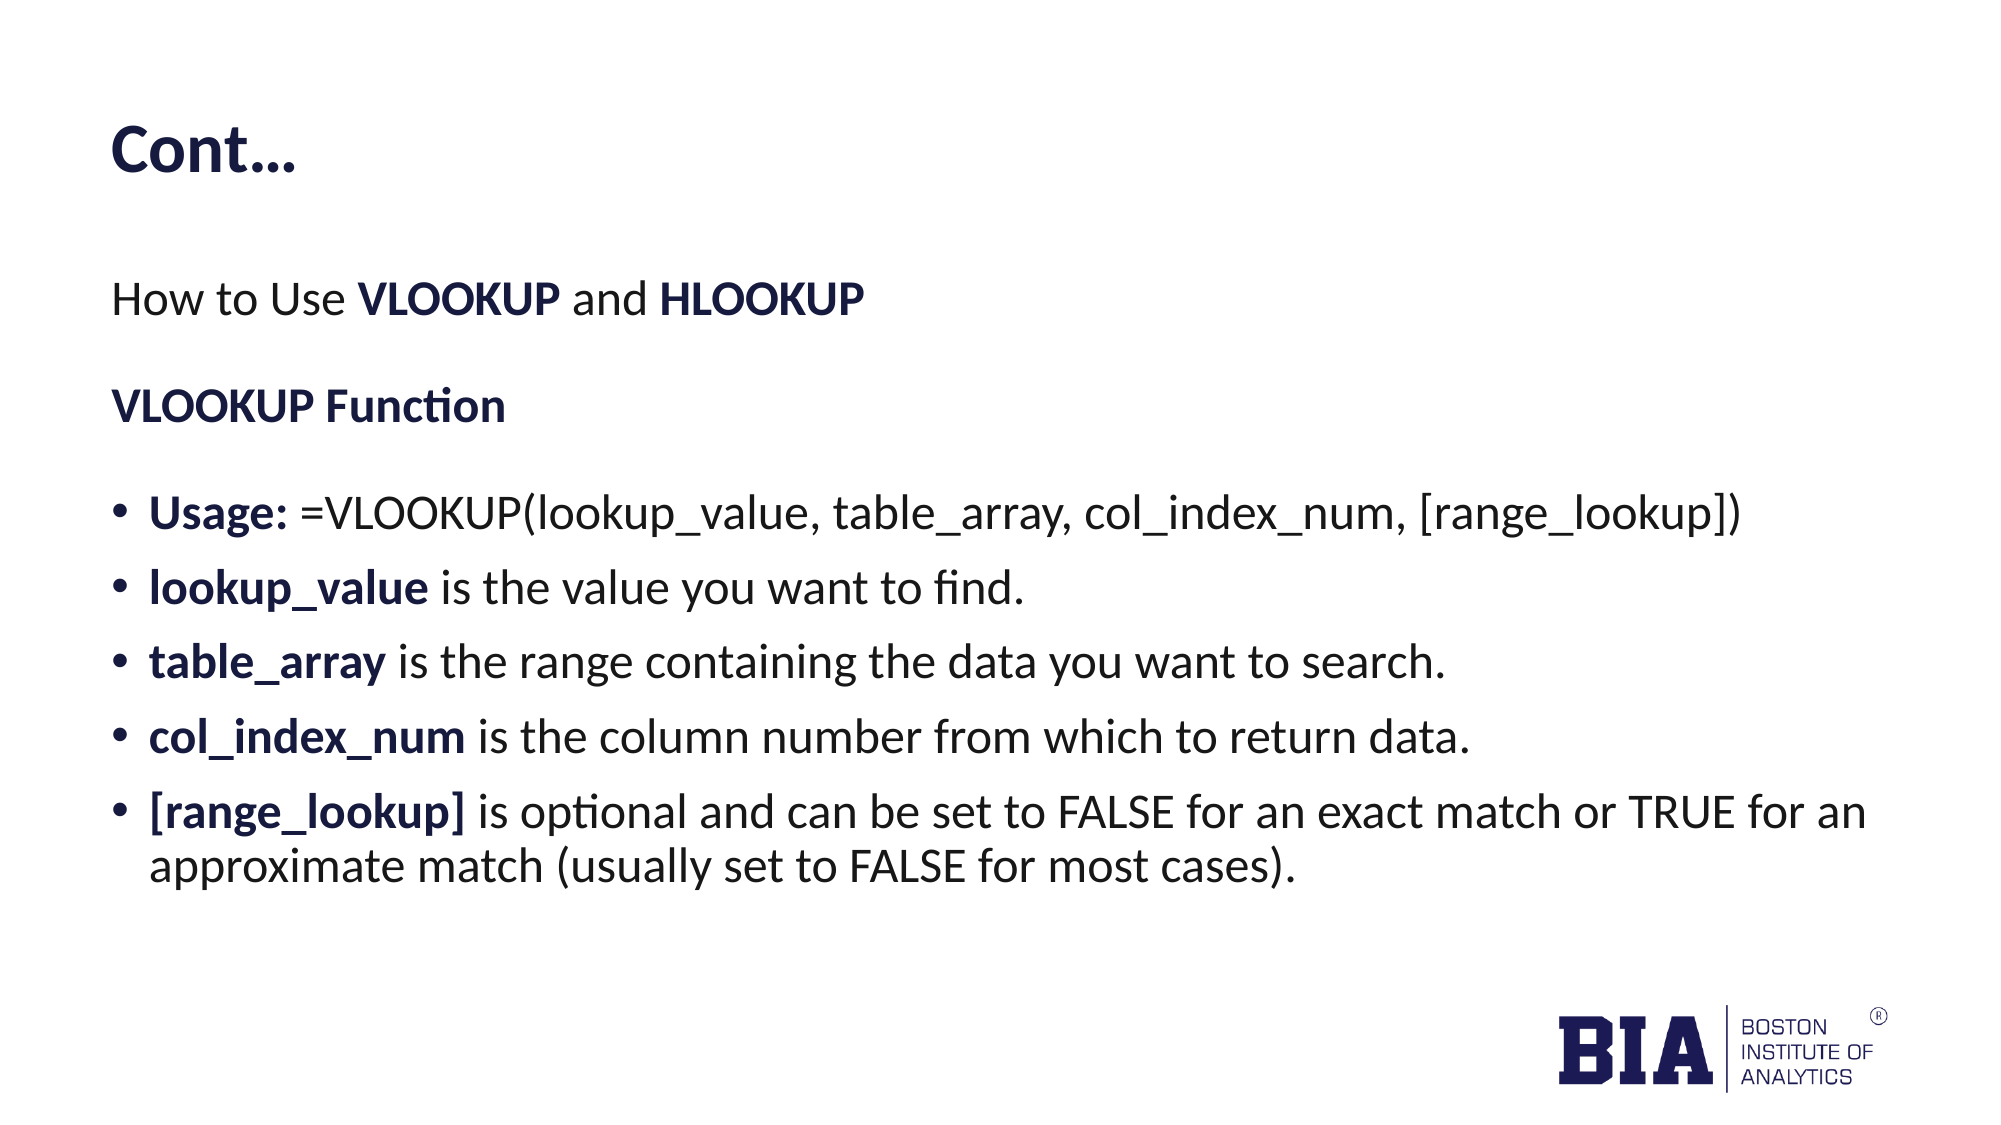

# Cont…
How to Use VLOOKUP and HLOOKUP

VLOOKUP Function

Usage: =VLOOKUP(lookup_value, table_array, col_index_num, [range_lookup])
lookup_value is the value you want to find.
table_array is the range containing the data you want to search.
col_index_num is the column number from which to return data.
[range_lookup] is optional and can be set to FALSE for an exact match or TRUE for an approximate match (usually set to FALSE for most cases).